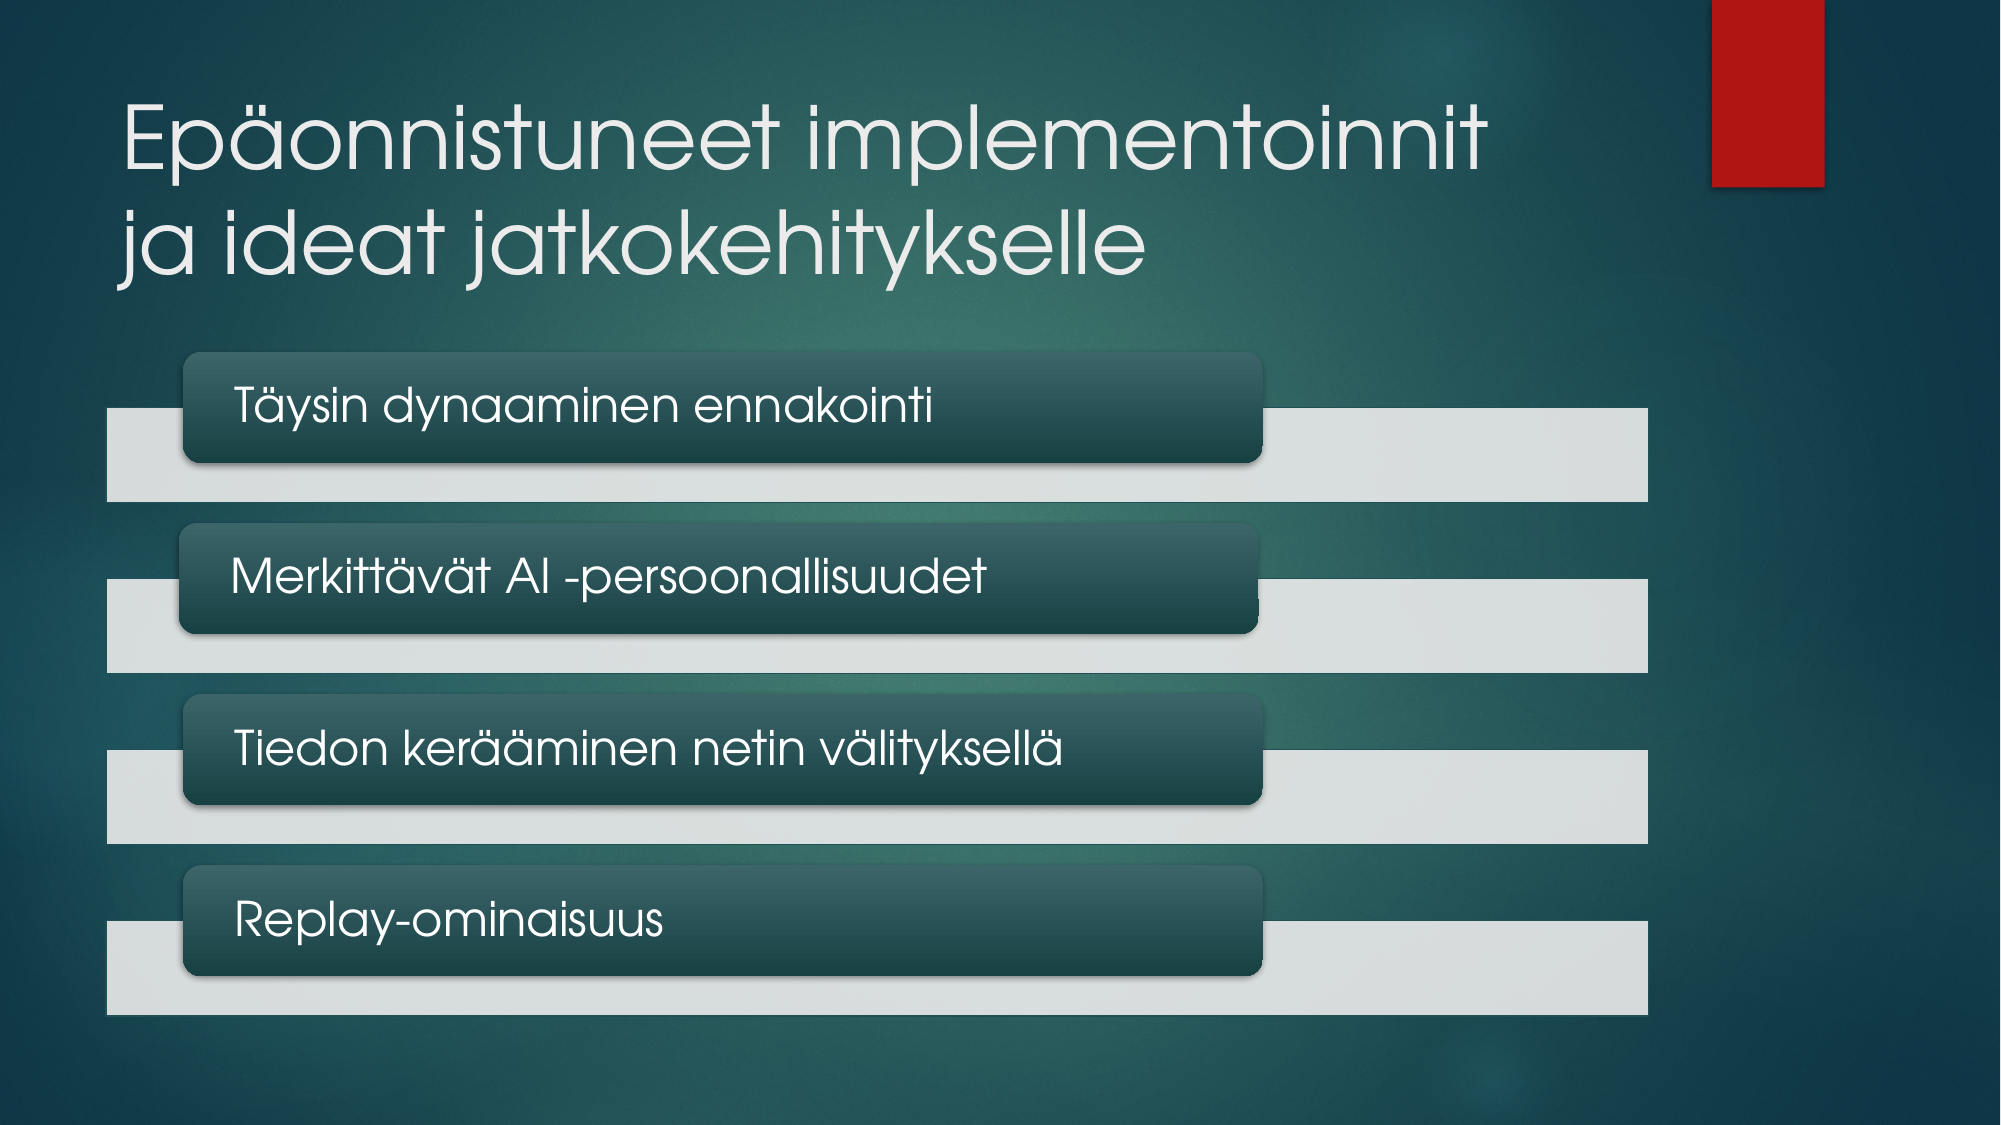

# Epäonnistuneet implementoinnit ja ideat jatkokehitykselle
Täysin dynaaminen ennakointi
Merkittävät AI -persoonallisuudet
Tiedon kerääminen netin välityksellä
Replay-ominaisuus